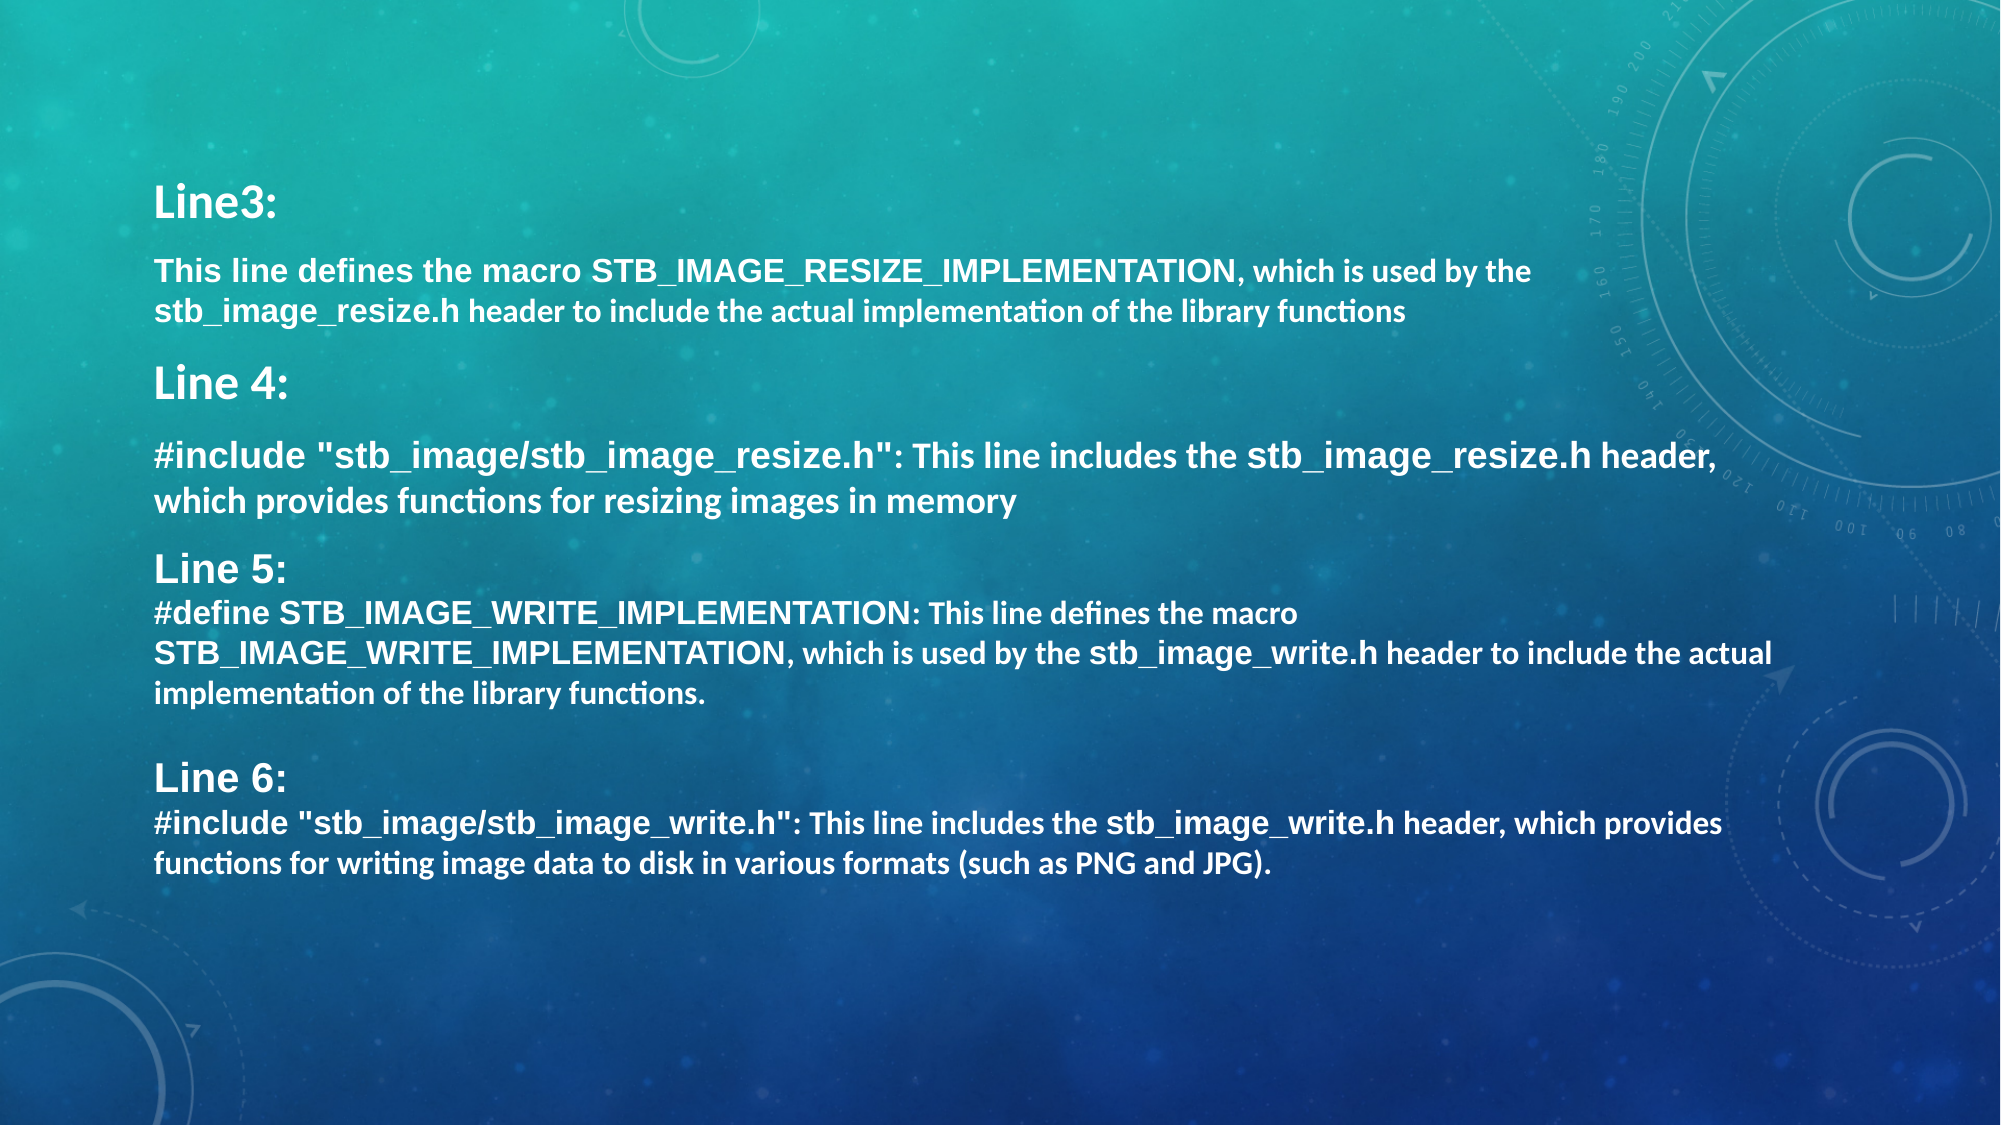

Line3:
This line defines the macro STB_IMAGE_RESIZE_IMPLEMENTATION, which is used by the stb_image_resize.h header to include the actual implementation of the library functions
Line 4:
#include "stb_image/stb_image_resize.h": This line includes the stb_image_resize.h header, which provides functions for resizing images in memory
Line 5:
#define STB_IMAGE_WRITE_IMPLEMENTATION: This line defines the macro   STB_IMAGE_WRITE_IMPLEMENTATION, which is used by the stb_image_write.h header to include the actual  implementation of the library functions.

Line 6:
#include "stb_image/stb_image_write.h": This line includes the stb_image_write.h header, which provides functions for writing image data to disk in various formats (such as PNG and JPG).